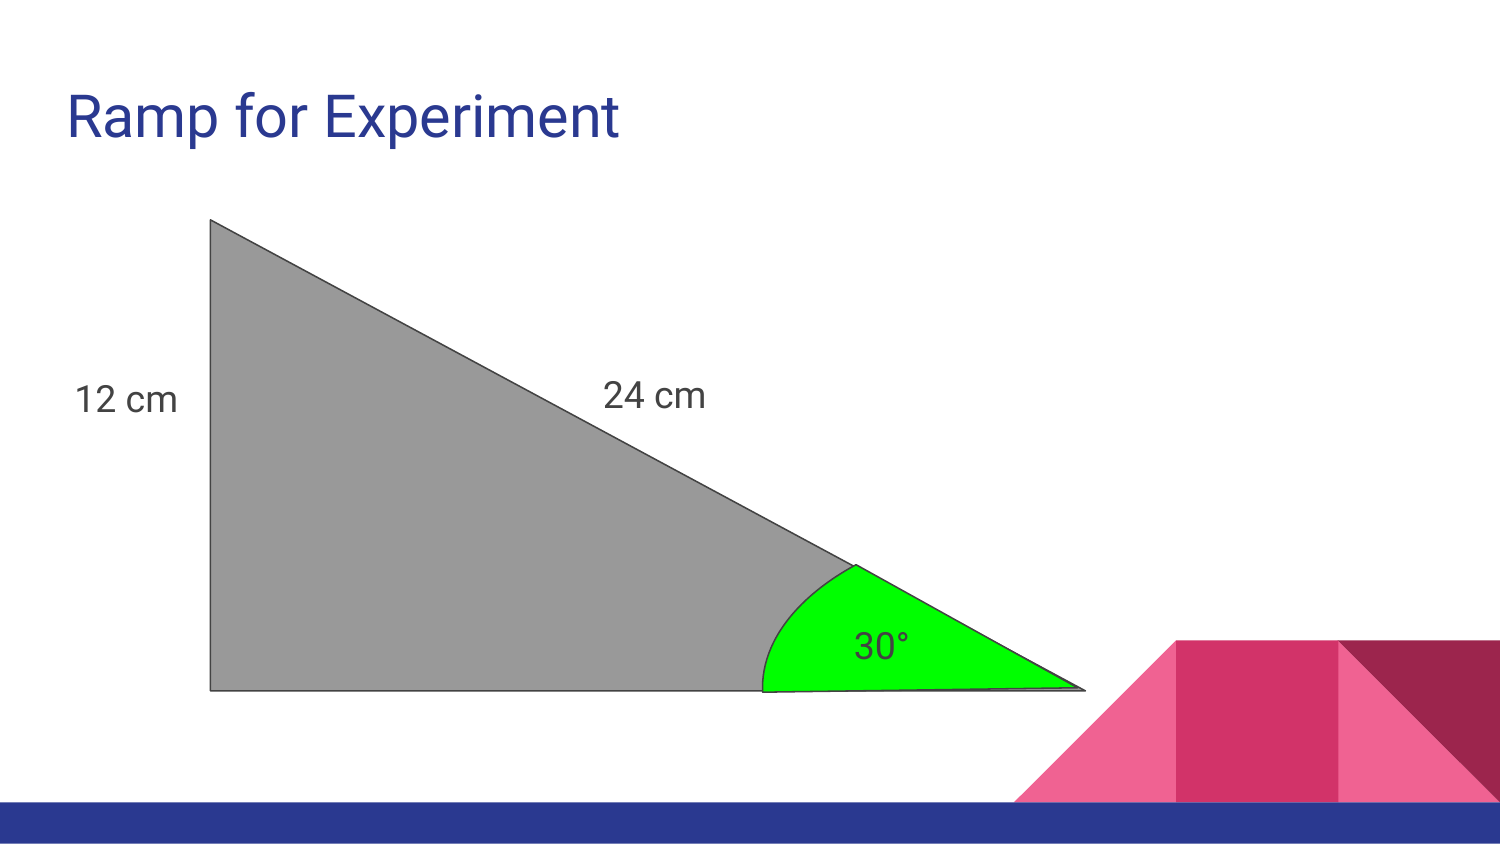

# Ramp for Experiment

24 cm
12 cm

30°